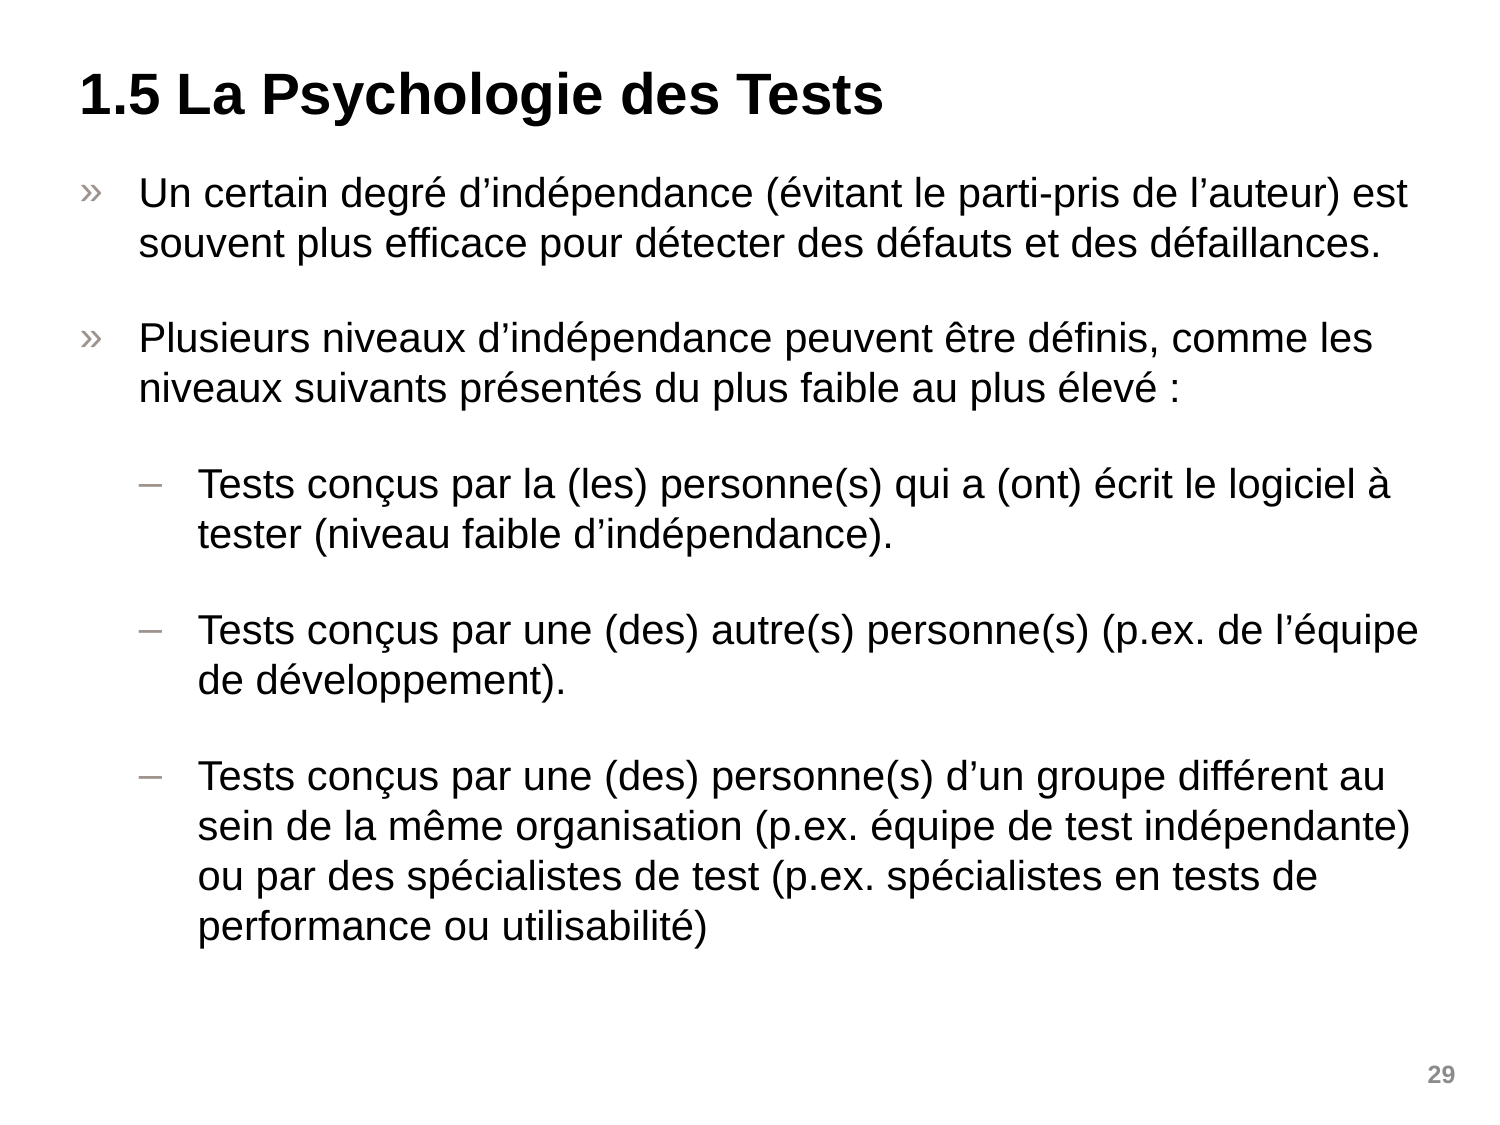

# 1.5 La Psychologie des Tests
Un certain degré d’indépendance (évitant le parti-pris de l’auteur) est souvent plus efficace pour détecter des défauts et des défaillances.
Plusieurs niveaux d’indépendance peuvent être définis, comme les niveaux suivants présentés du plus faible au plus élevé :
Tests conçus par la (les) personne(s) qui a (ont) écrit le logiciel à tester (niveau faible d’indépendance).
Tests conçus par une (des) autre(s) personne(s) (p.ex. de l’équipe de développement).
Tests conçus par une (des) personne(s) d’un groupe différent au sein de la même organisation (p.ex. équipe de test indépendante) ou par des spécialistes de test (p.ex. spécialistes en tests de performance ou utilisabilité)

29